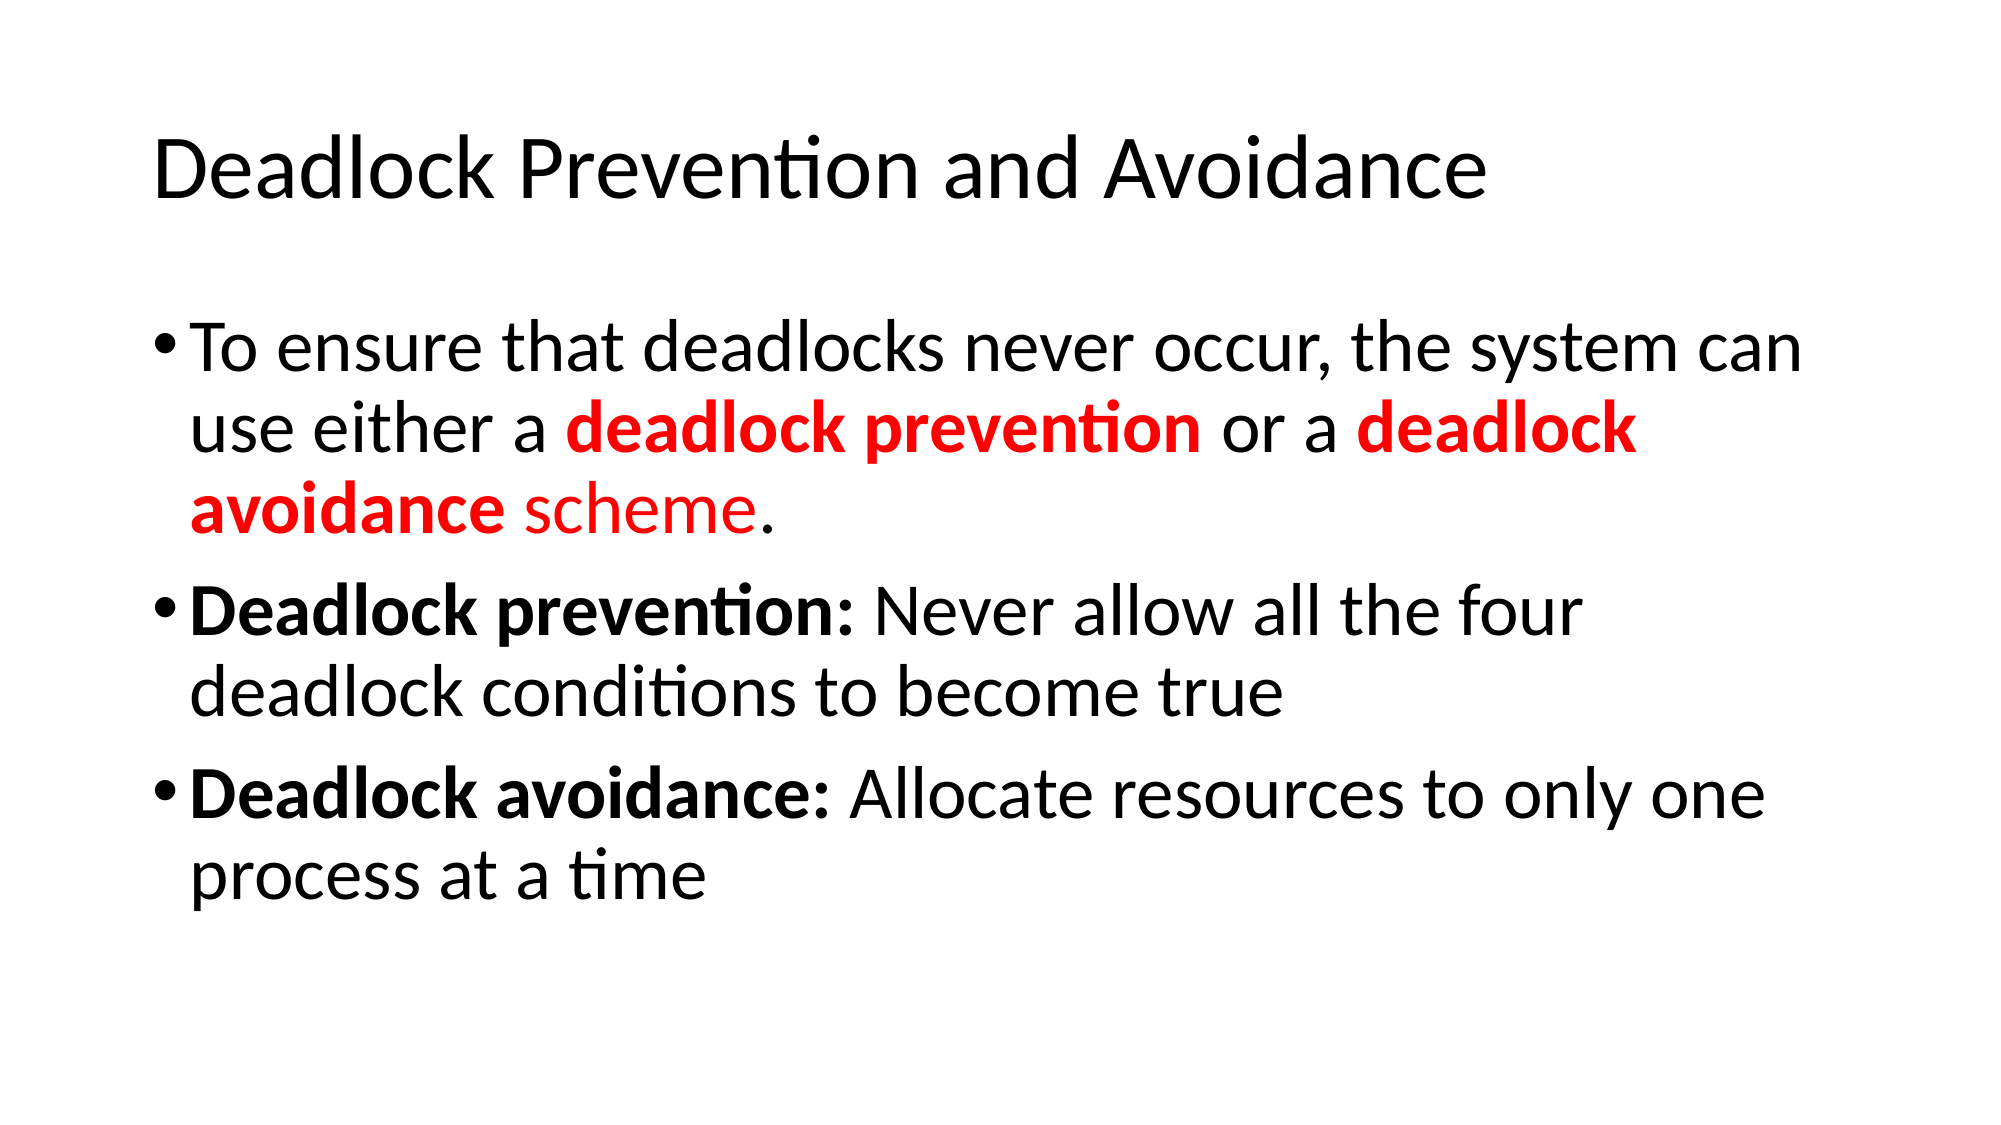

# Deadlock Prevention and Avoidance
To ensure that deadlocks never occur, the system can use either a deadlock prevention or a deadlock avoidance scheme.
Deadlock prevention: Never allow all the four deadlock conditions to become true
Deadlock avoidance: Allocate resources to only one process at a time